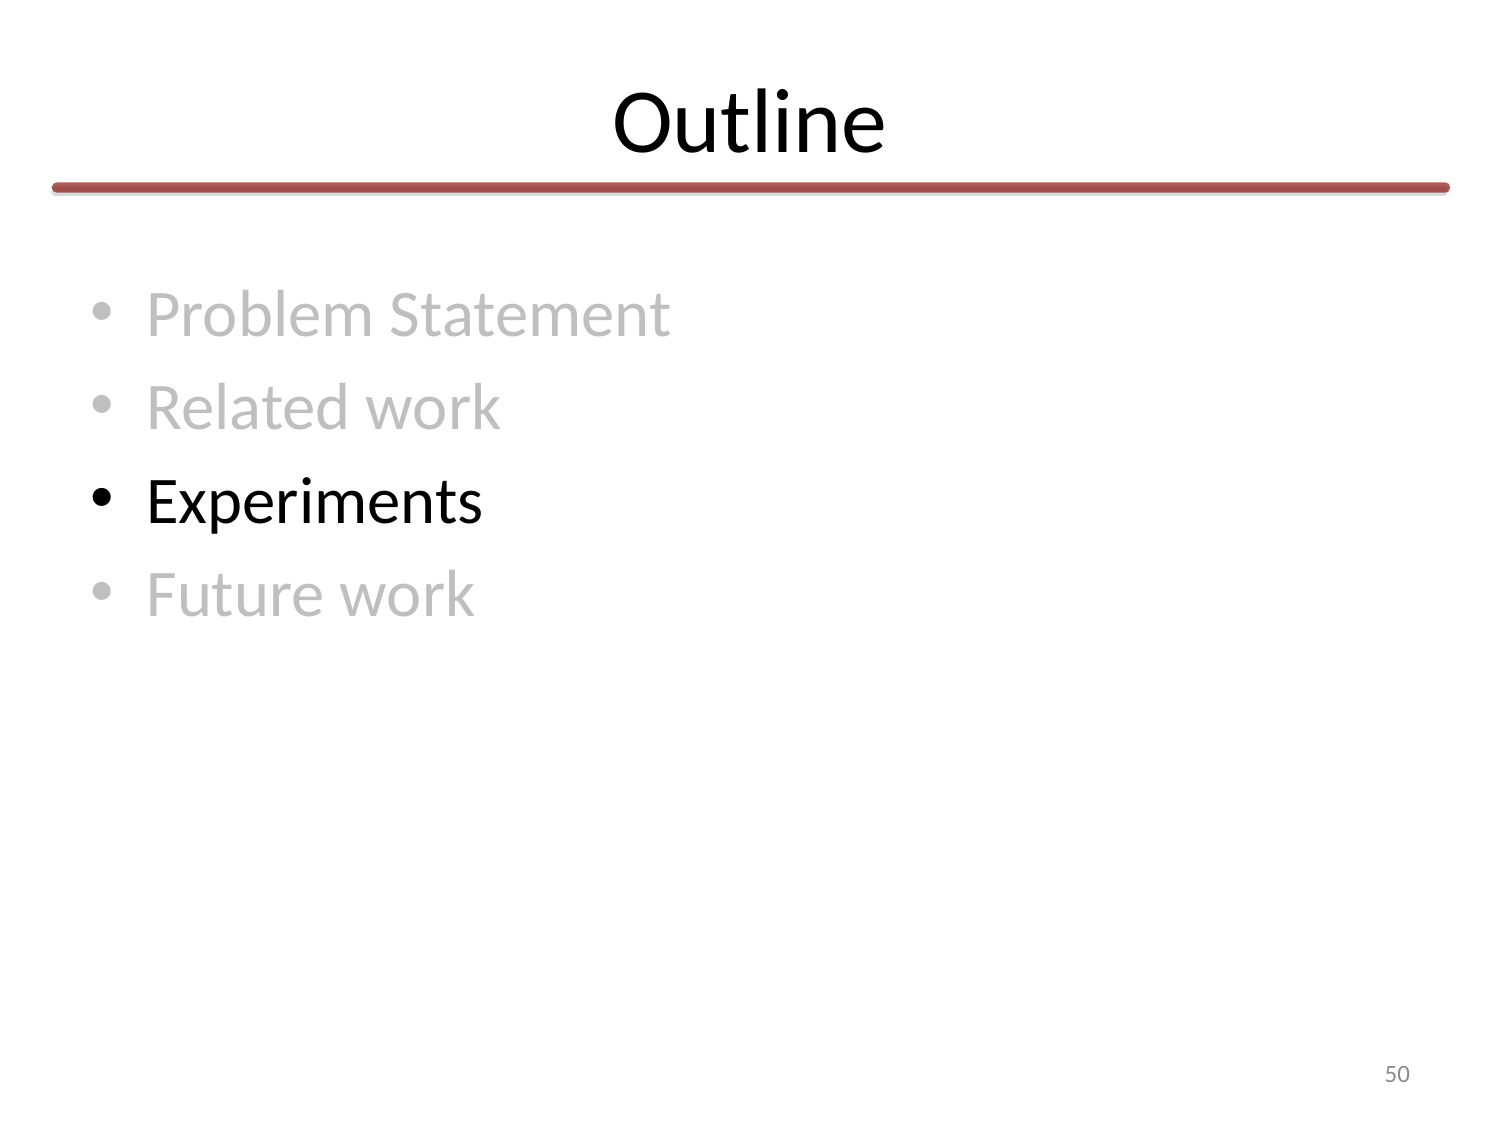

# Outline
Problem Statement
Related work
Experiments
Future work
50